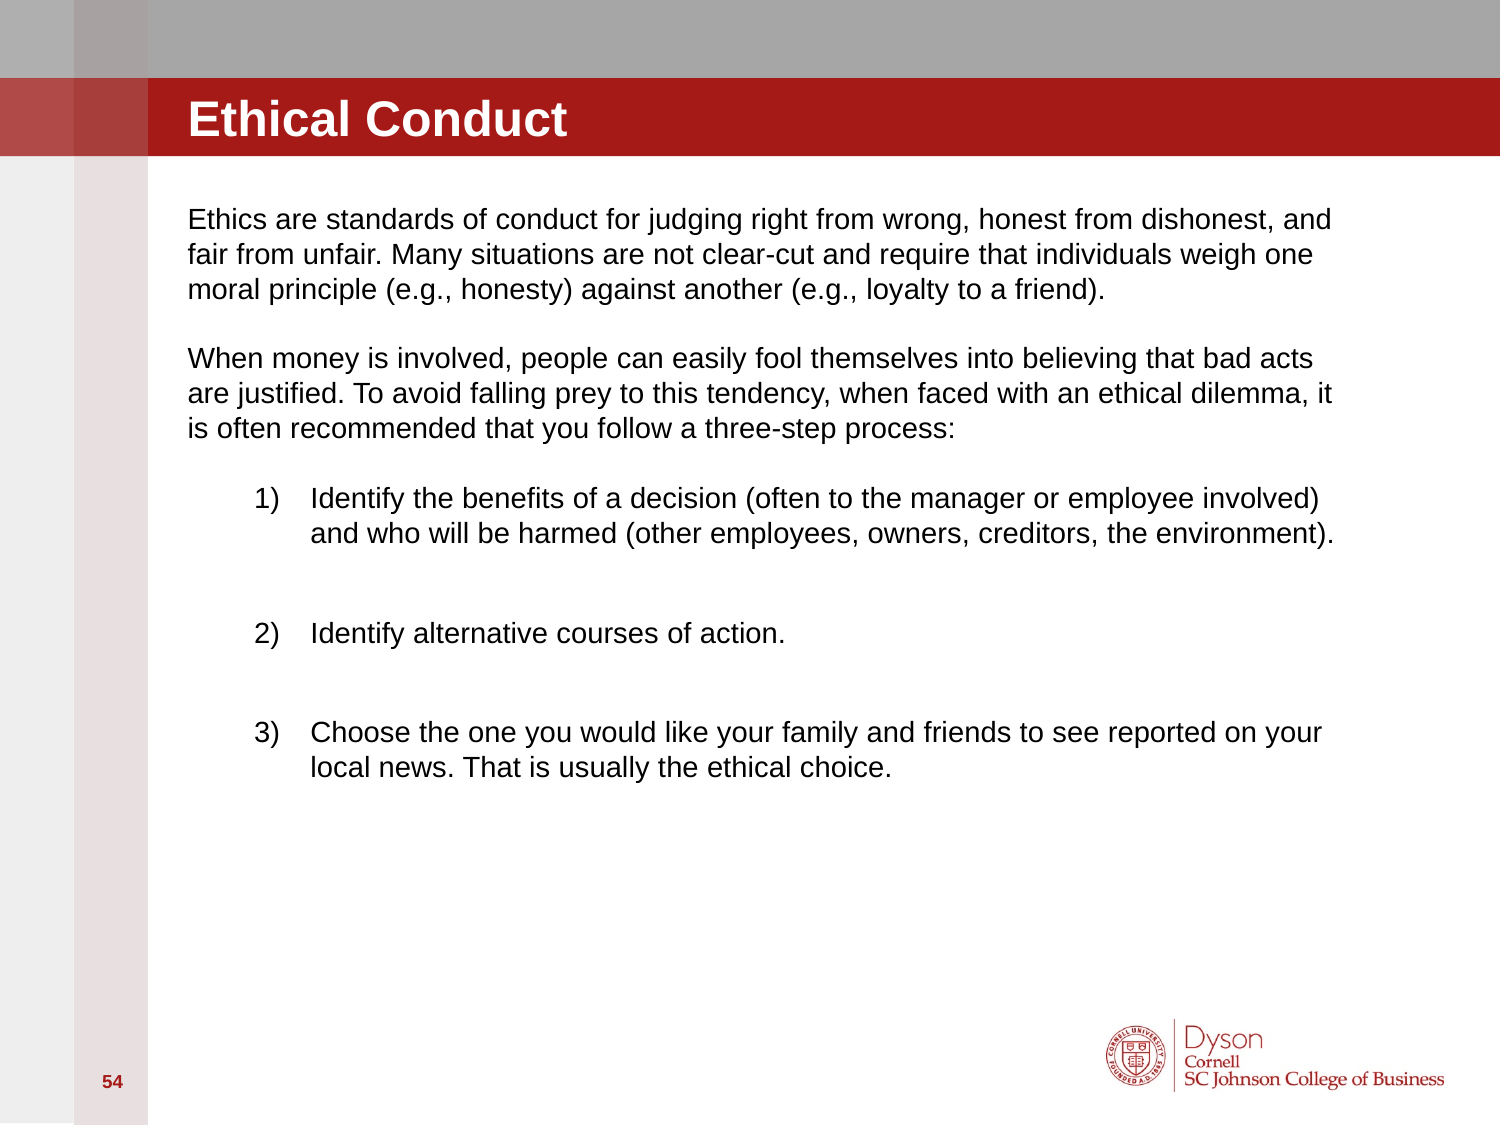

# Ethical Conduct
Ethics are standards of conduct for judging right from wrong, honest from dishonest, and fair from unfair. Many situations are not clear-cut and require that individuals weigh one moral principle (e.g., honesty) against another (e.g., loyalty to a friend).

When money is involved, people can easily fool themselves into believing that bad acts are justified. To avoid falling prey to this tendency, when faced with an ethical dilemma, it is often recommended that you follow a three-step process:

Identify the benefits of a decision (often to the manager or employee involved) and who will be harmed (other employees, owners, creditors, the environment).

Identify alternative courses of action.

Choose the one you would like your family and friends to see reported on your local news. That is usually the ethical choice.
54